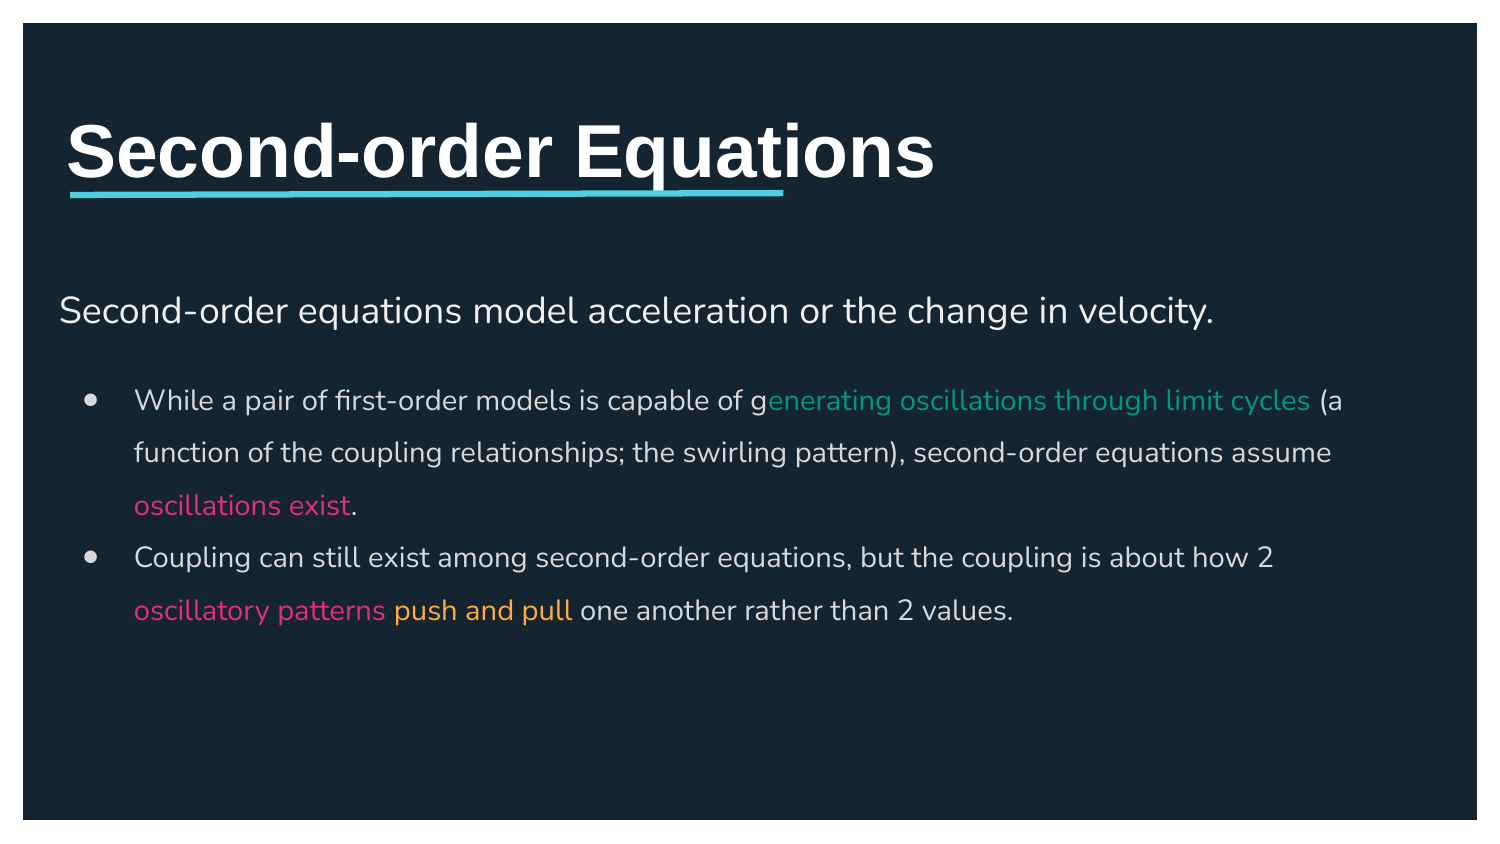

# Second-order Equations

Second-order equations model acceleration or the change in velocity.
While a pair of first-order models is capable of generating oscillations through limit cycles (a function of the coupling relationships; the swirling pattern), second-order equations assume oscillations exist.
Coupling can still exist among second-order equations, but the coupling is about how 2 oscillatory patterns push and pull one another rather than 2 values.